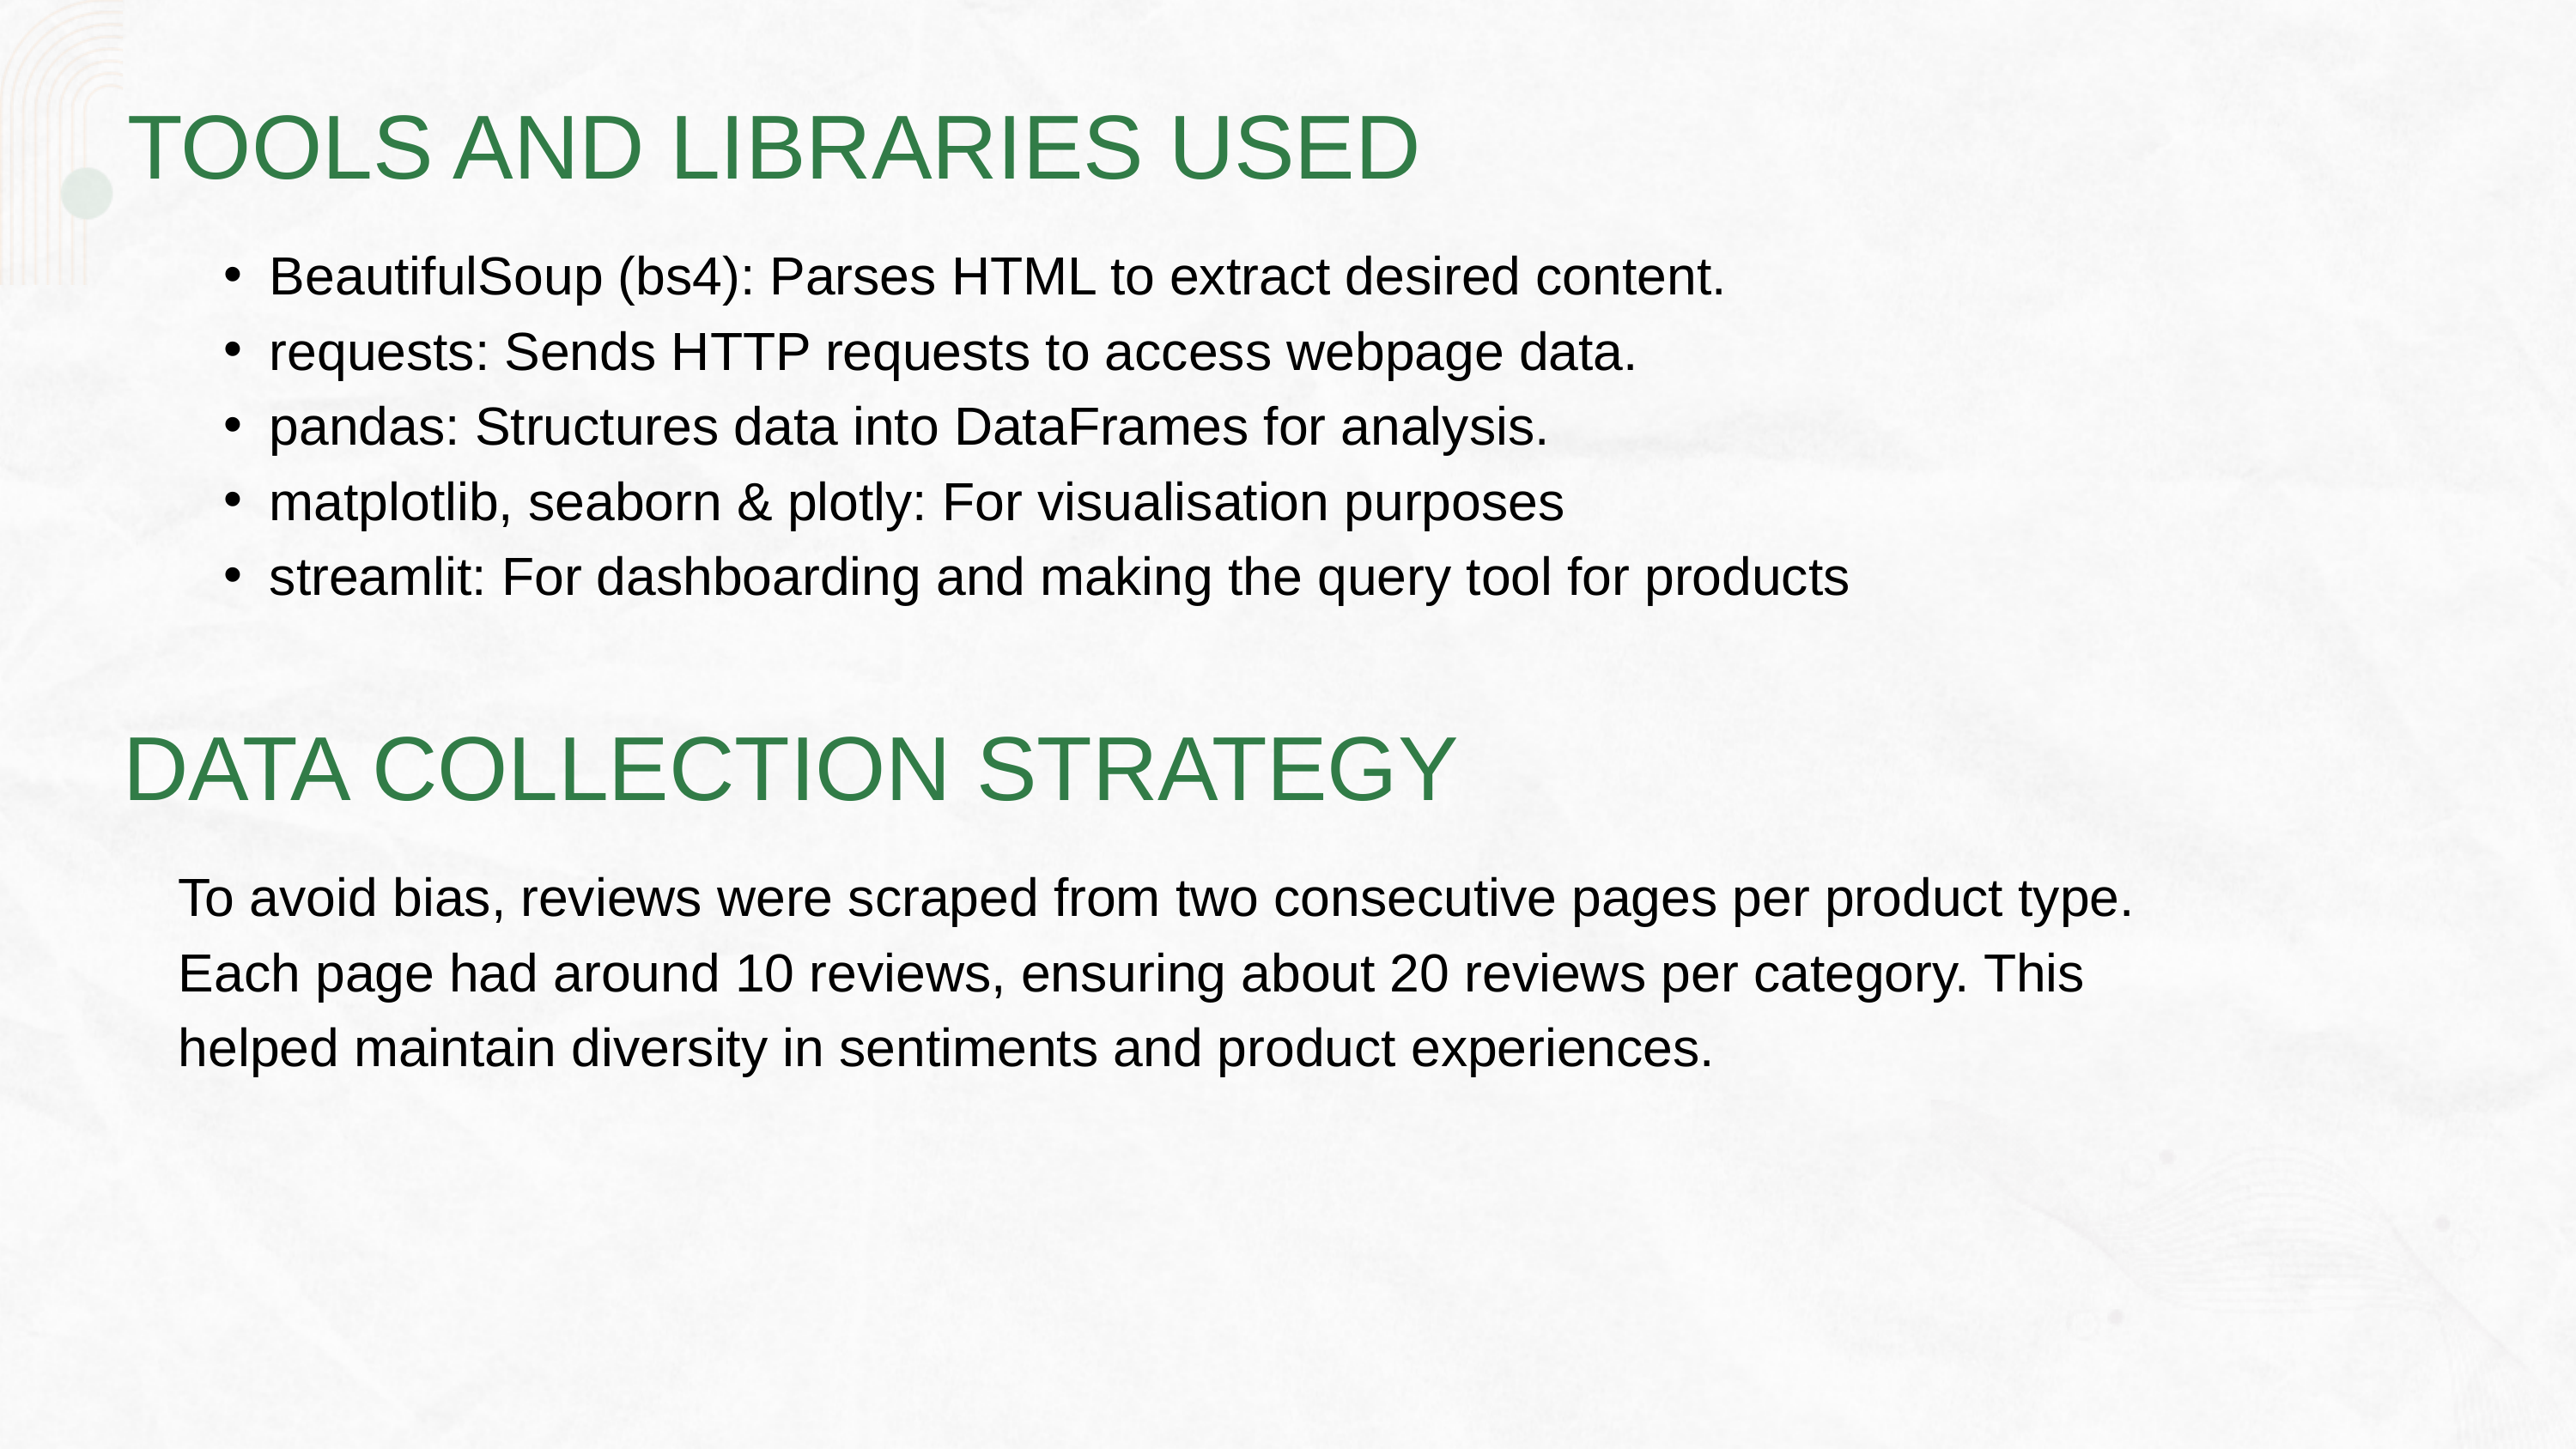

TOOLS AND LIBRARIES USED
BeautifulSoup (bs4): Parses HTML to extract desired content.
requests: Sends HTTP requests to access webpage data.
pandas: Structures data into DataFrames for analysis.
matplotlib, seaborn & plotly: For visualisation purposes
streamlit: For dashboarding and making the query tool for products

DATA COLLECTION STRATEGY
To avoid bias, reviews were scraped from two consecutive pages per product type. Each page had around 10 reviews, ensuring about 20 reviews per category. This helped maintain diversity in sentiments and product experiences.